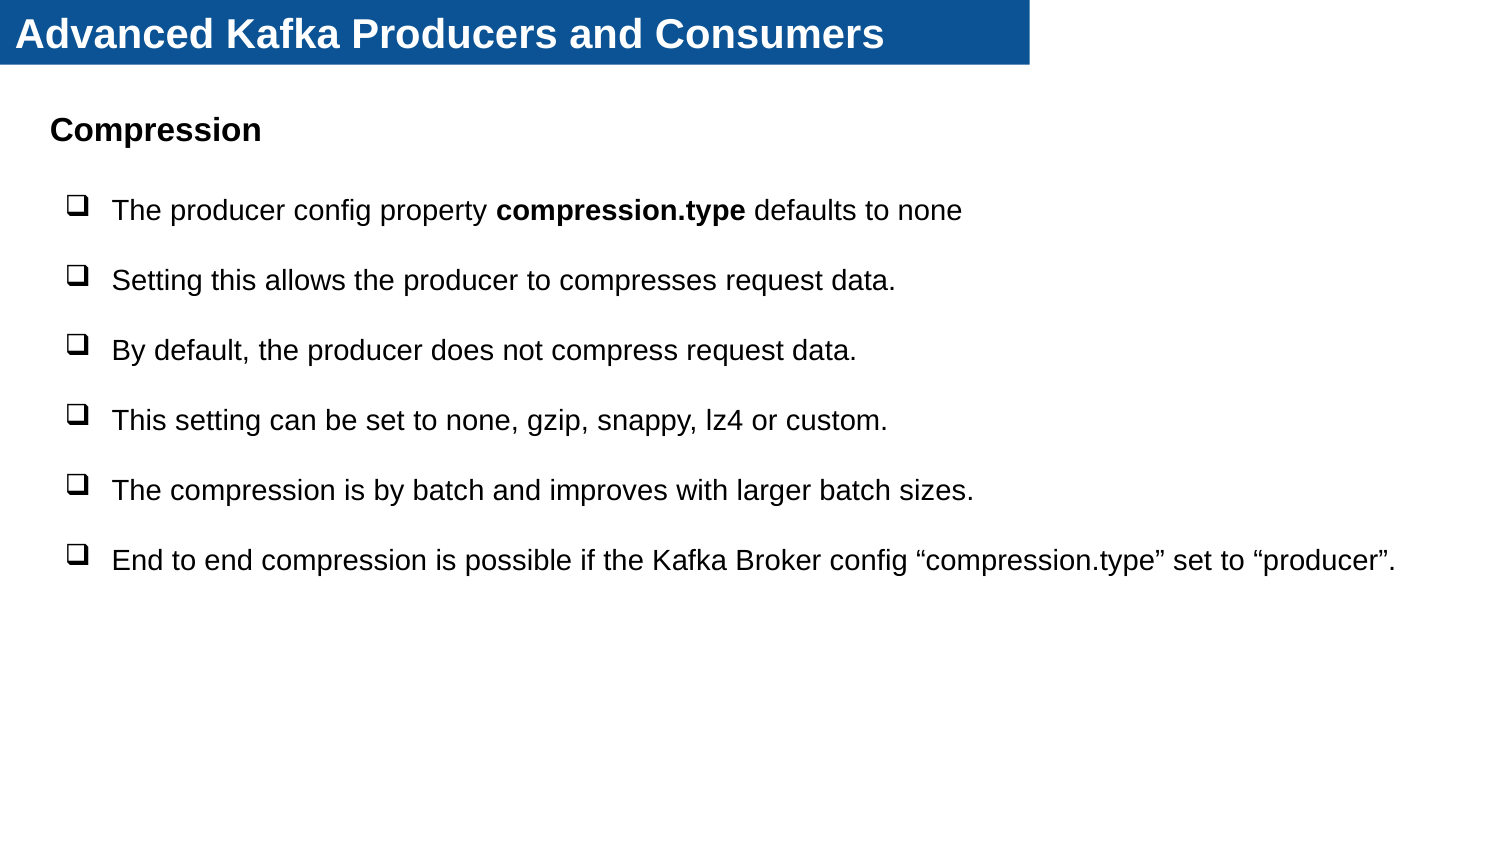

Advanced Kafka Producers and Consumers
Compression
The producer config property compression.type defaults to none

Setting this allows the producer to compresses request data.

By default, the producer does not compress request data.

This setting can be set to none, gzip, snappy, lz4 or custom.

The compression is by batch and improves with larger batch sizes.

End to end compression is possible if the Kafka Broker config “compression.type” set to “producer”.